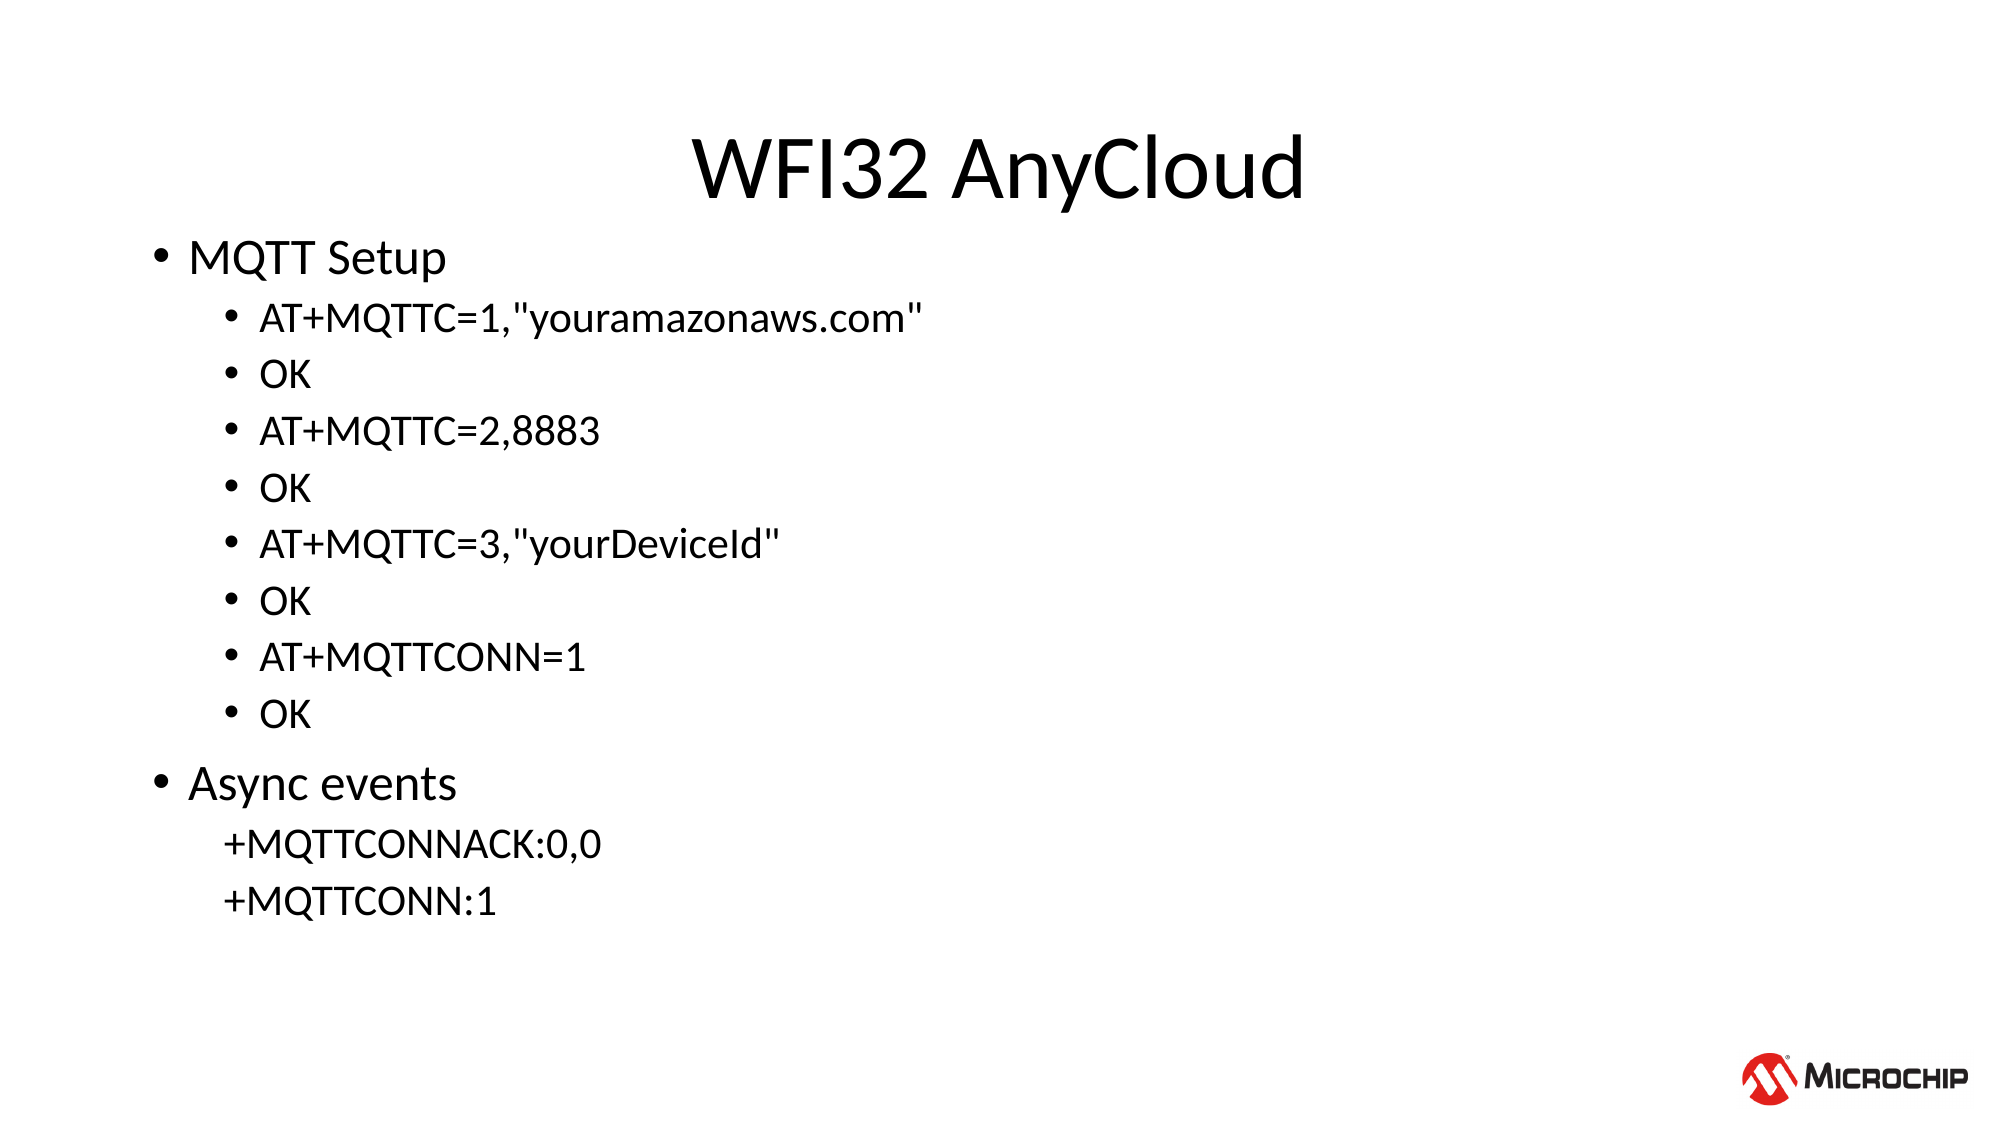

# WFI32 AnyCloud
MQTT Setup
AT+MQTTC=1,"youramazonaws.com"
OK
AT+MQTTC=2,8883
OK
AT+MQTTC=3,"yourDeviceId"
OK
AT+MQTTCONN=1
OK
Async events
+MQTTCONNACK:0,0
+MQTTCONN:1